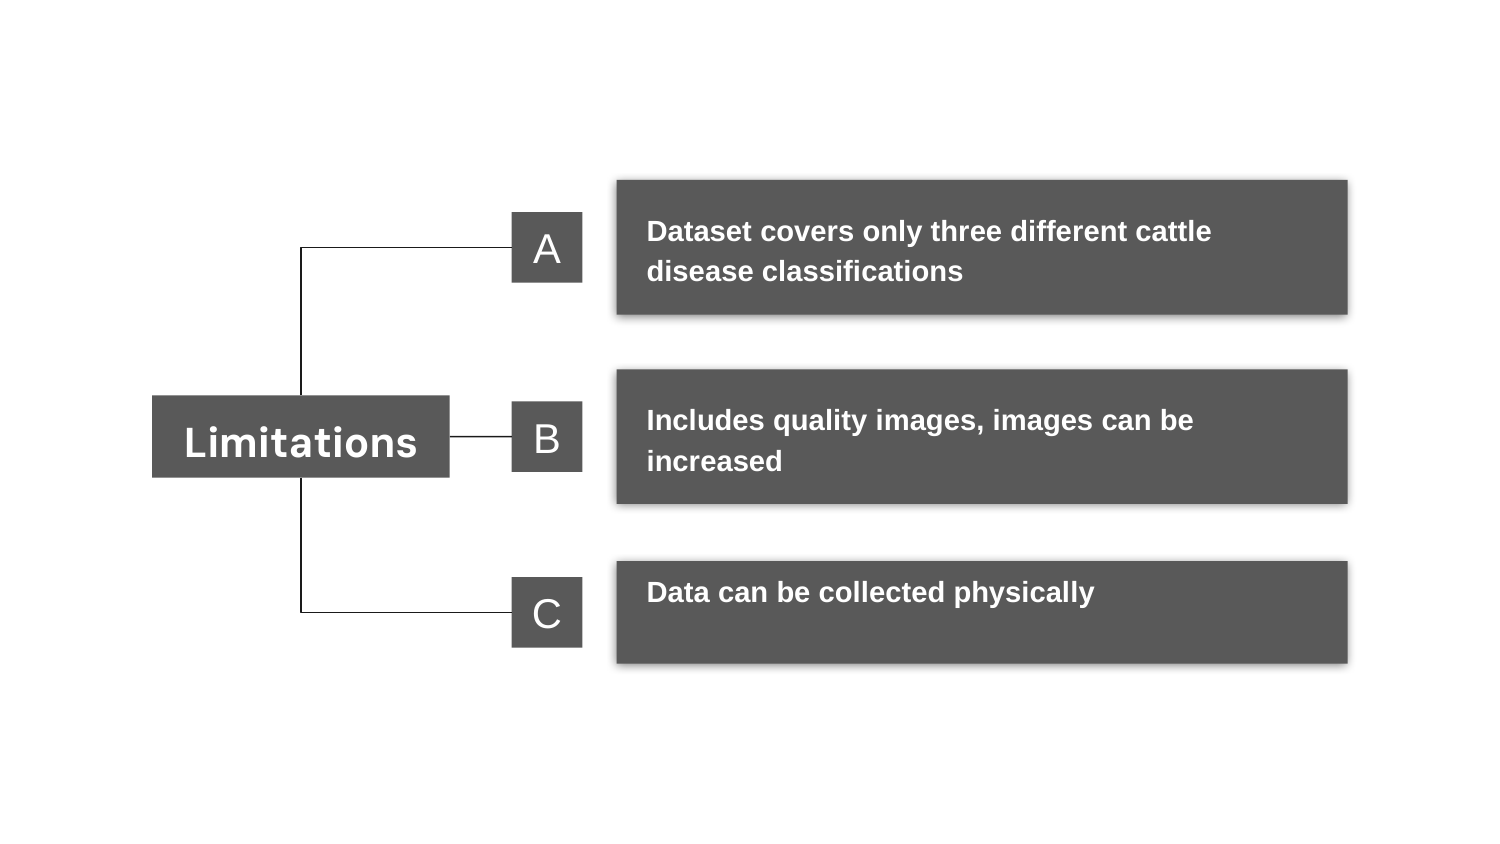

Dataset covers only three different cattle disease classifications
A
Includes quality images, images can be increased
Limitations
B
C
Data can be collected physically